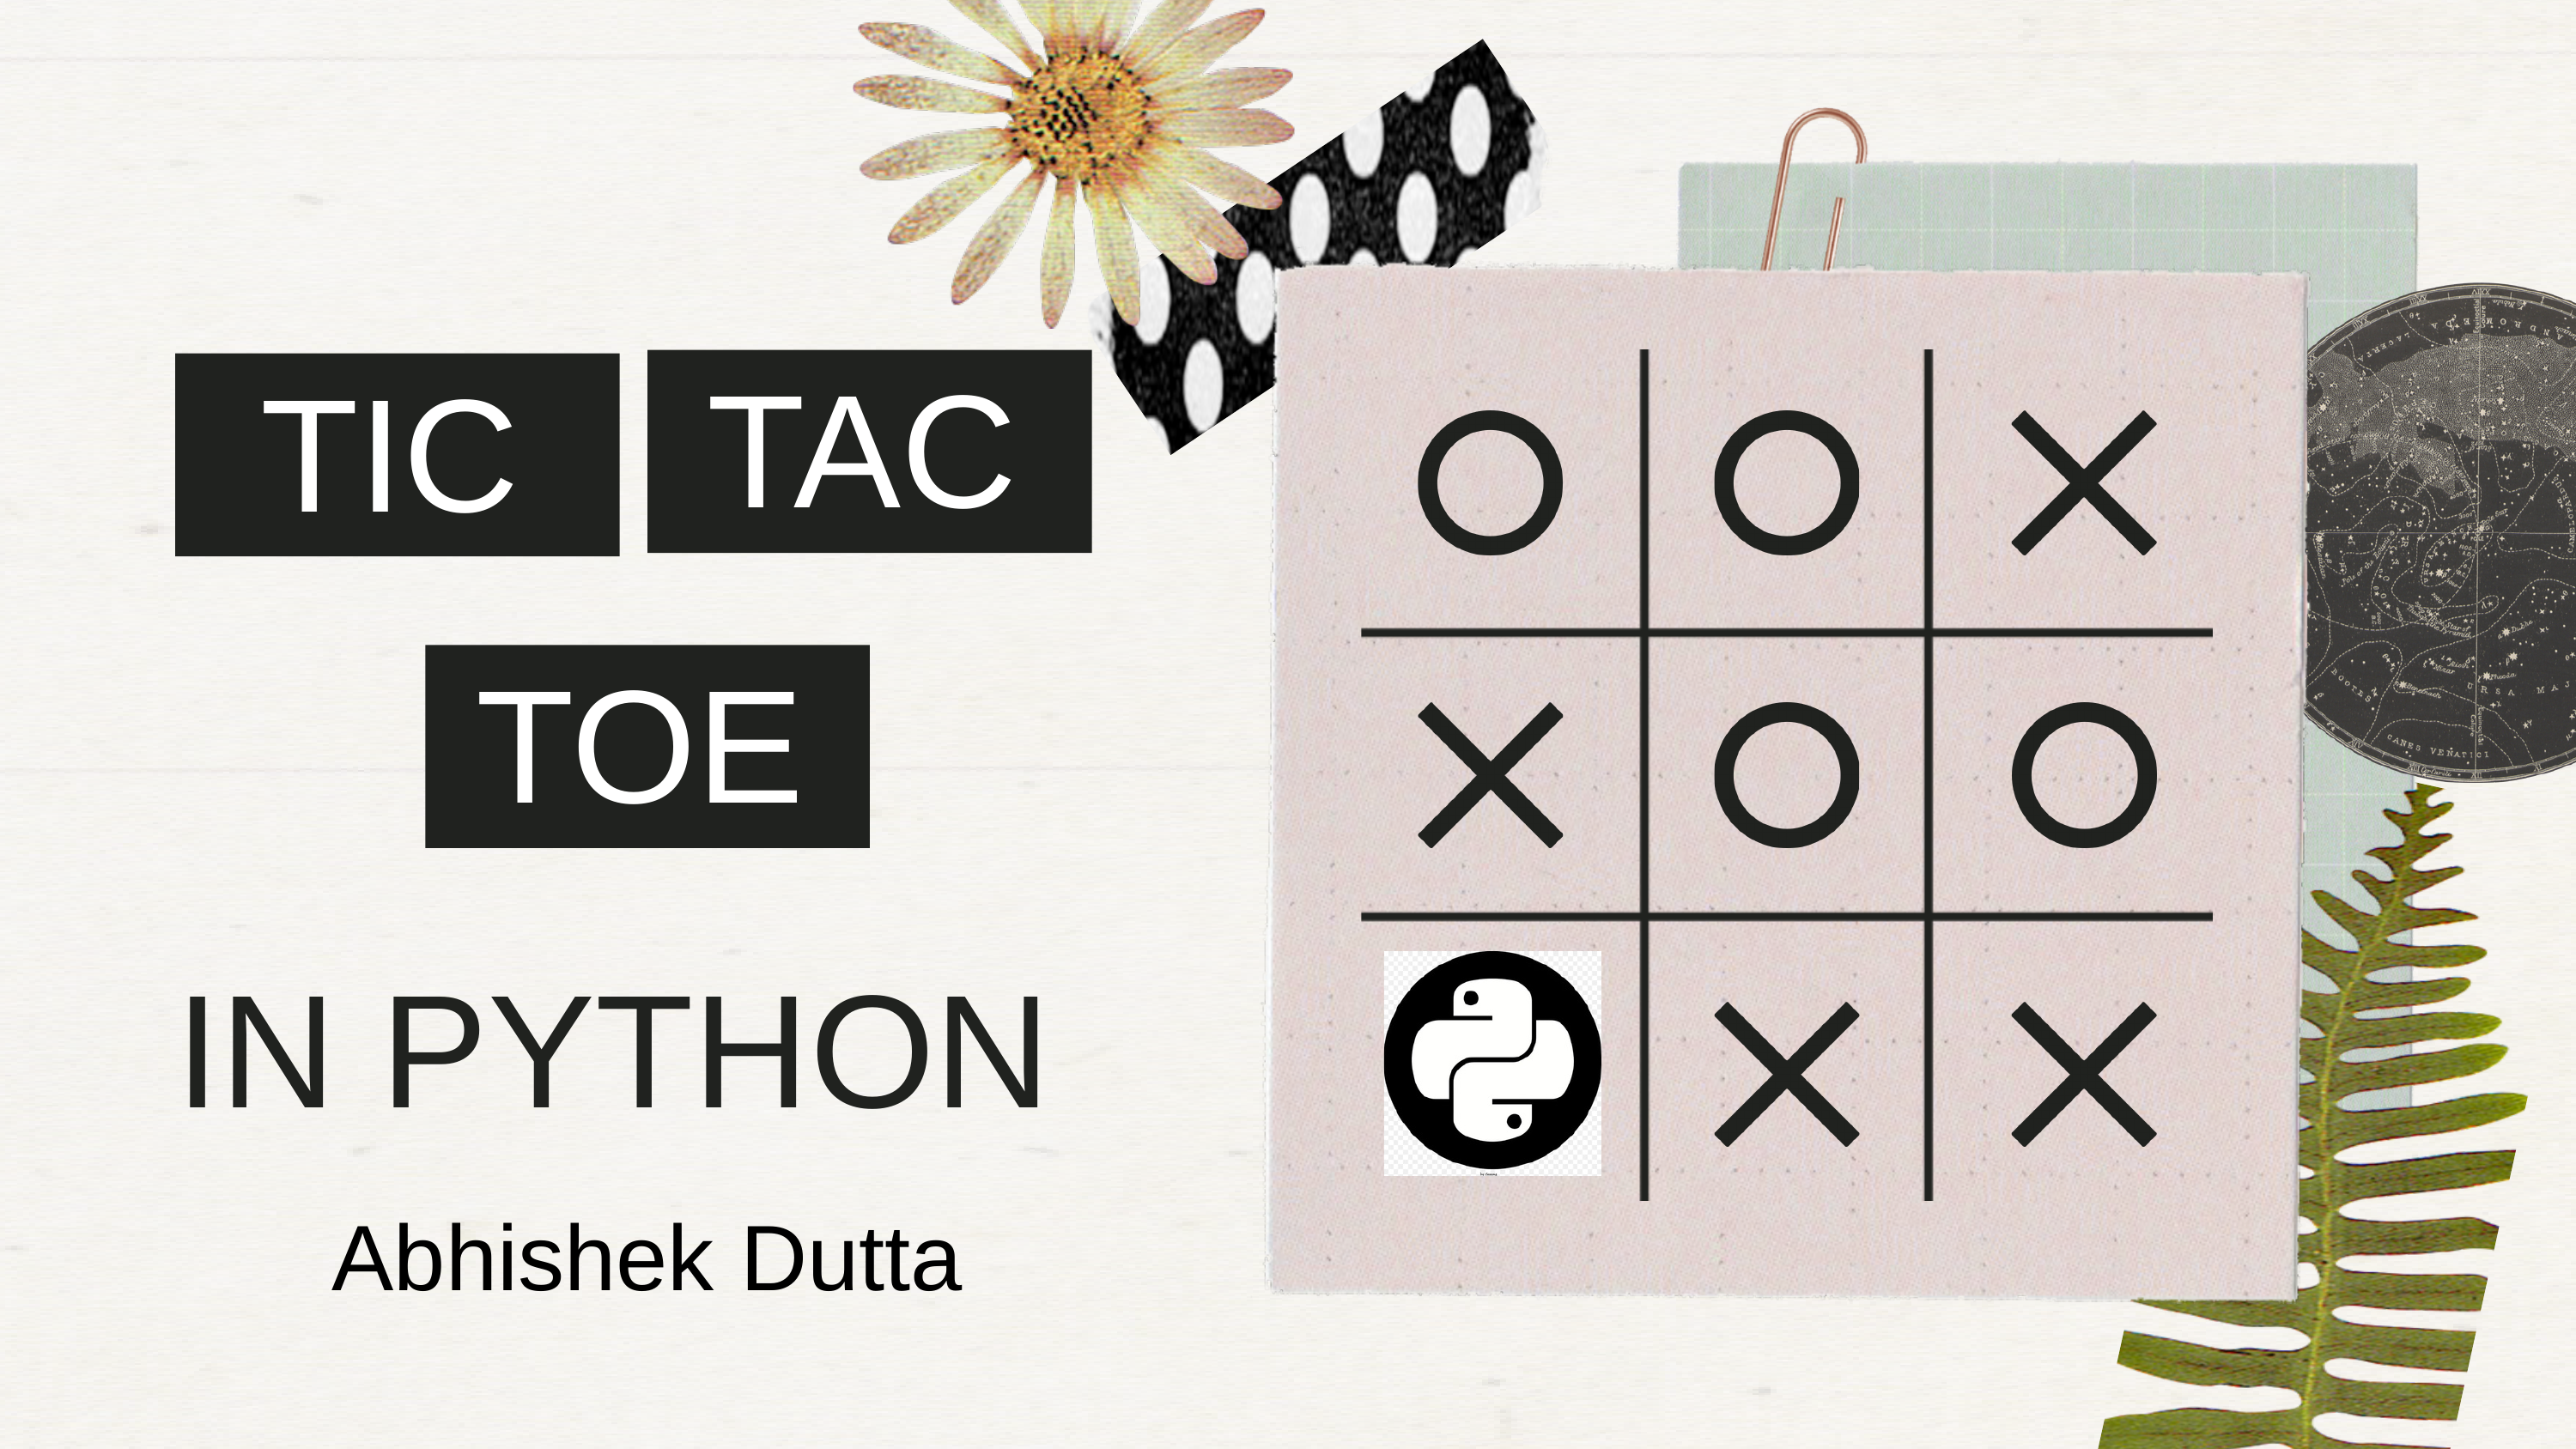

TAC

TIC

TOE

IN PYTHON
Abhishek Dutta